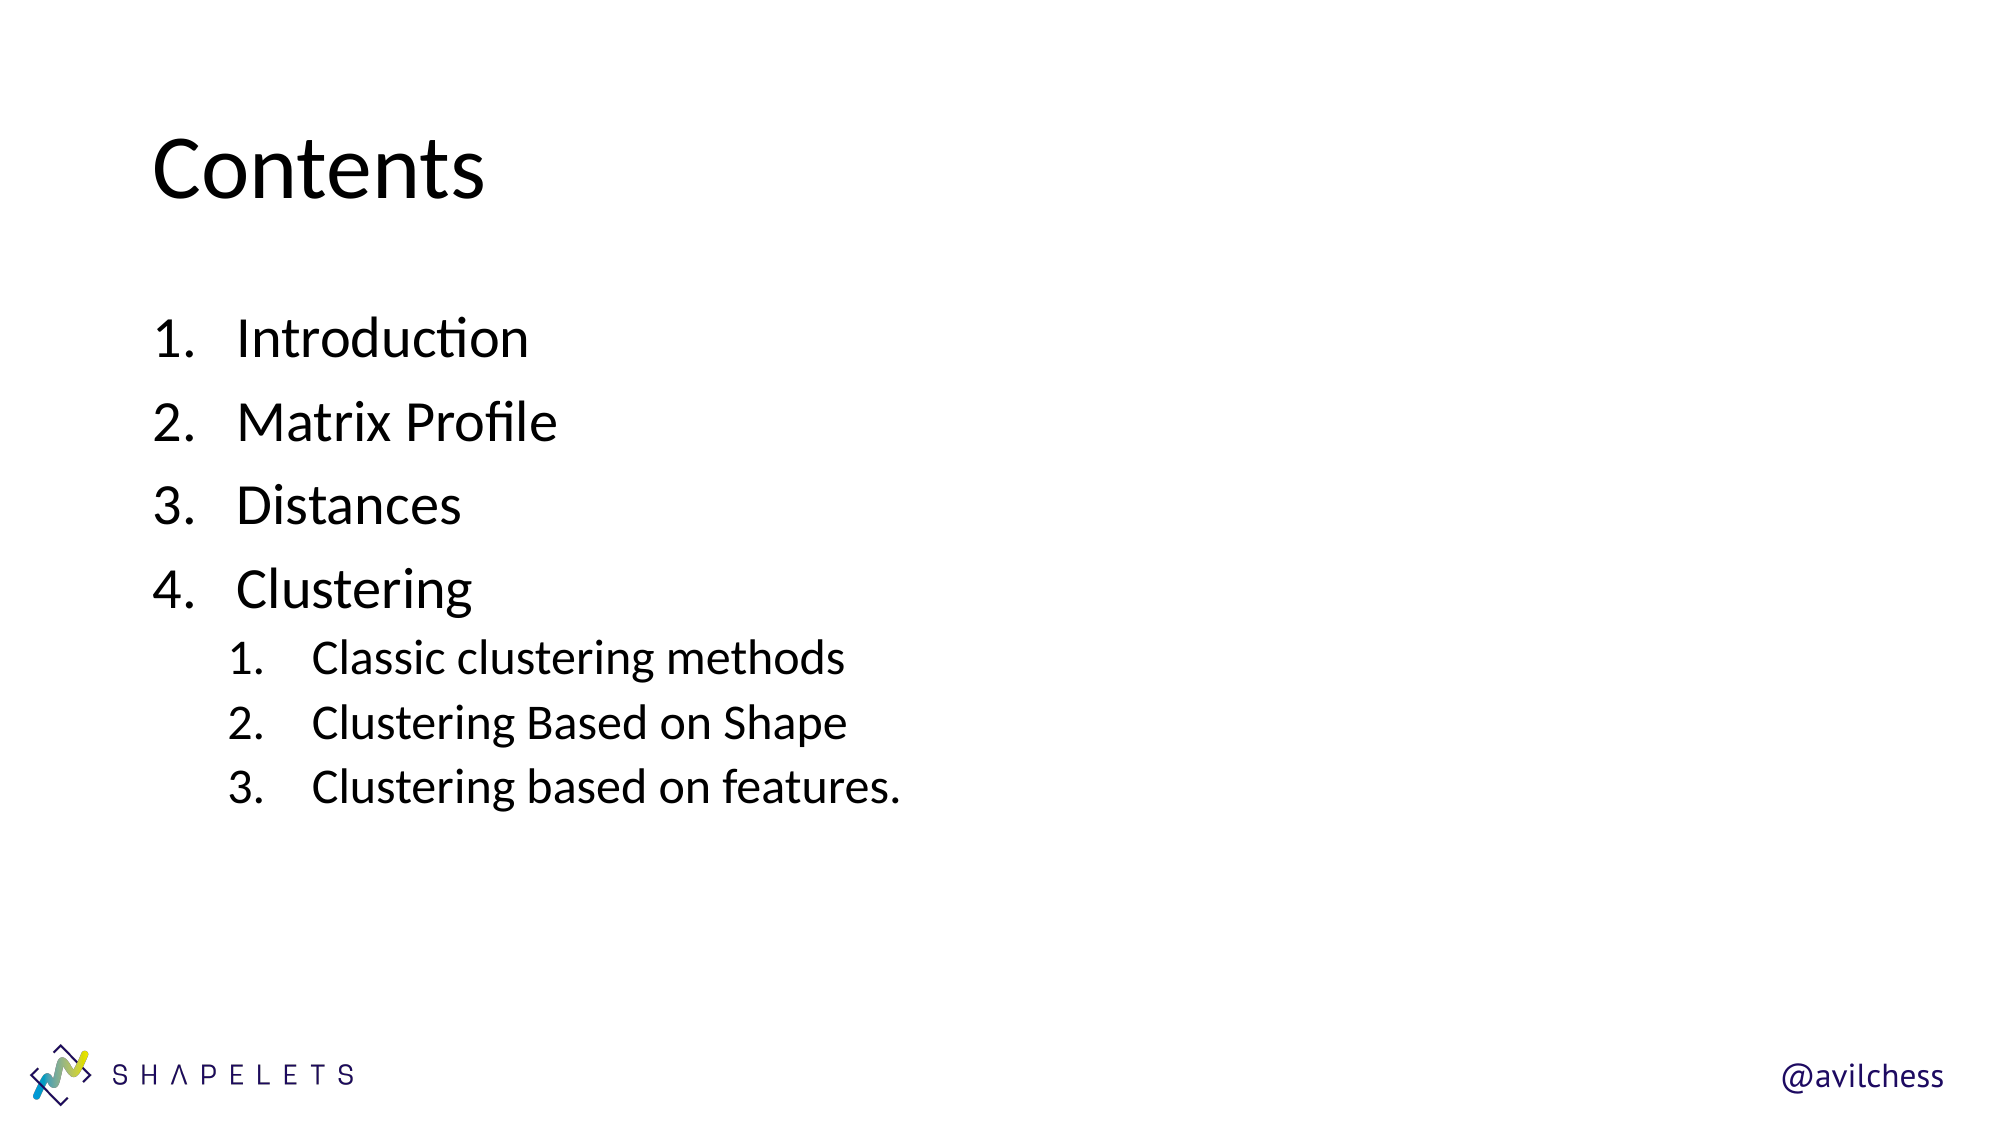

# Contents
Introduction
Matrix Profile
Distances
Clustering
Classic clustering methods
Clustering Based on Shape
Clustering based on features.